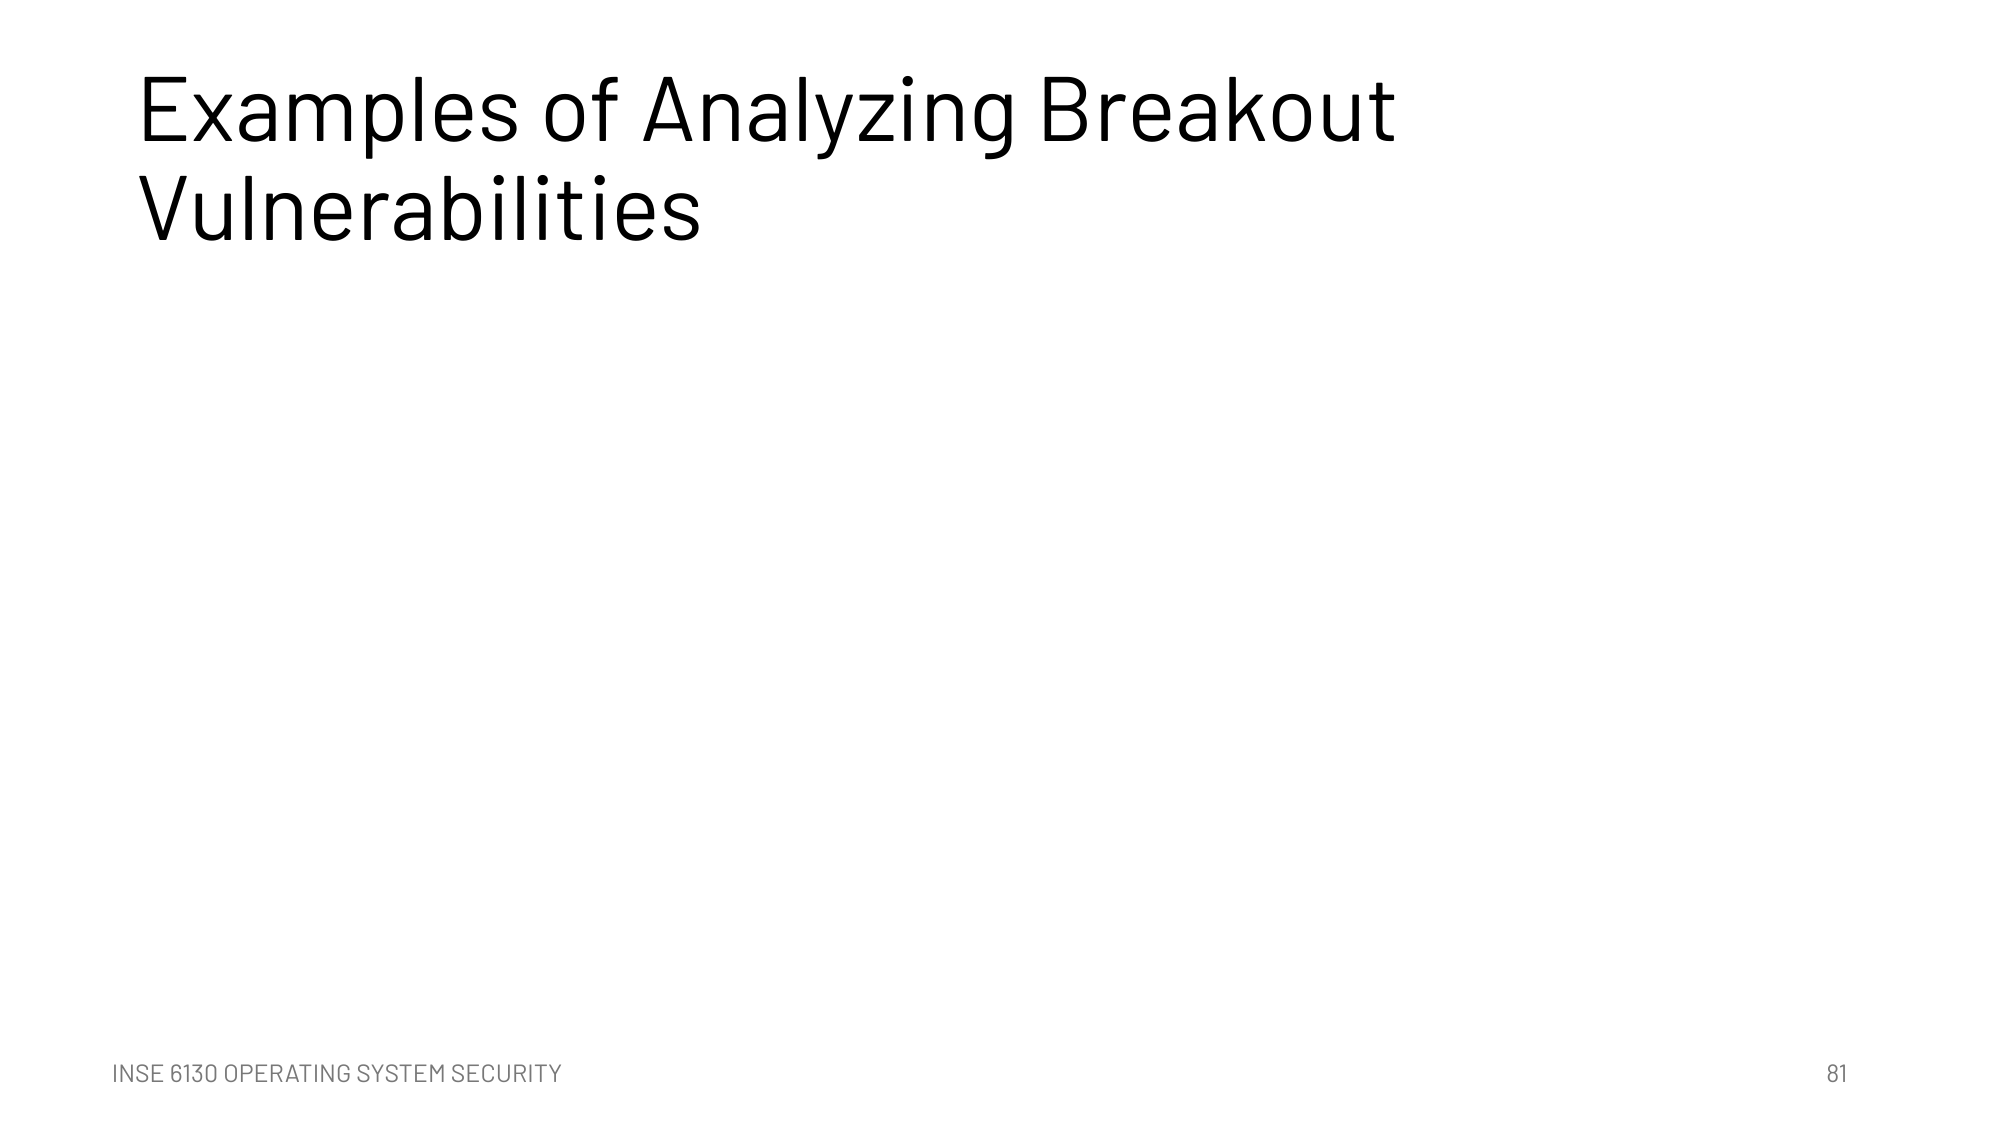

# Examples of Analyzing Breakout Vulnerabilities
INSE 6130 OPERATING SYSTEM SECURITY
81